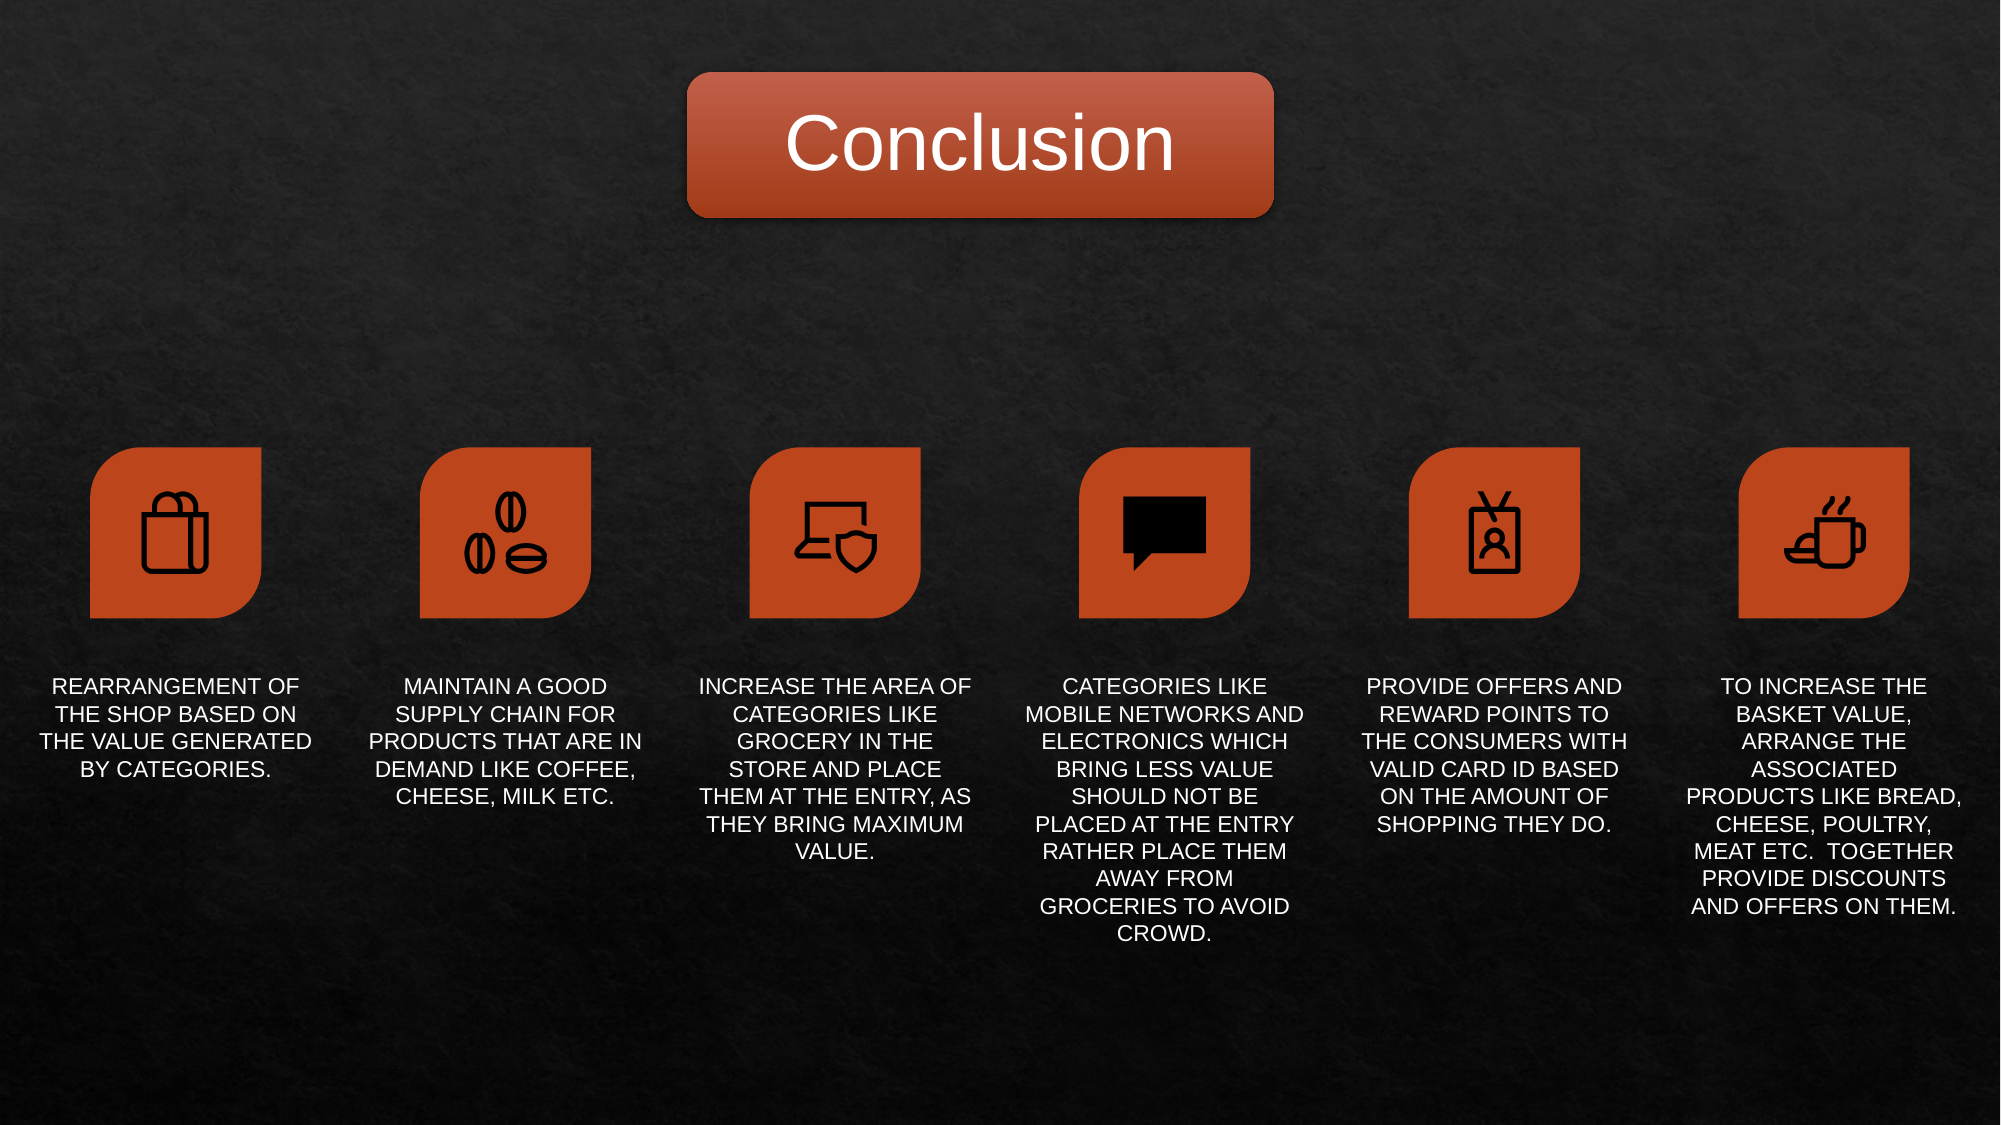

Conclusion
Rearrangement of the shop based on the Value generated by Categories.
Maintain a good Supply chain for products that are in demand like coffee, cheese, milk etc.
Increase the area of categories like Grocery in the store and place them at the entry, as they bring maximum value.
Categories like mobile networks and electronics which bring less value should not be placed at the entry rather place them away from Groceries to avoid crowd.
Provide Offers and Reward points to the consumers with Valid Card ID based on the amount of shopping they do.
To increase the Basket Value, arrange the associated products like Bread, cheese, poultry, meat etc.  together provide discounts and offers on them.